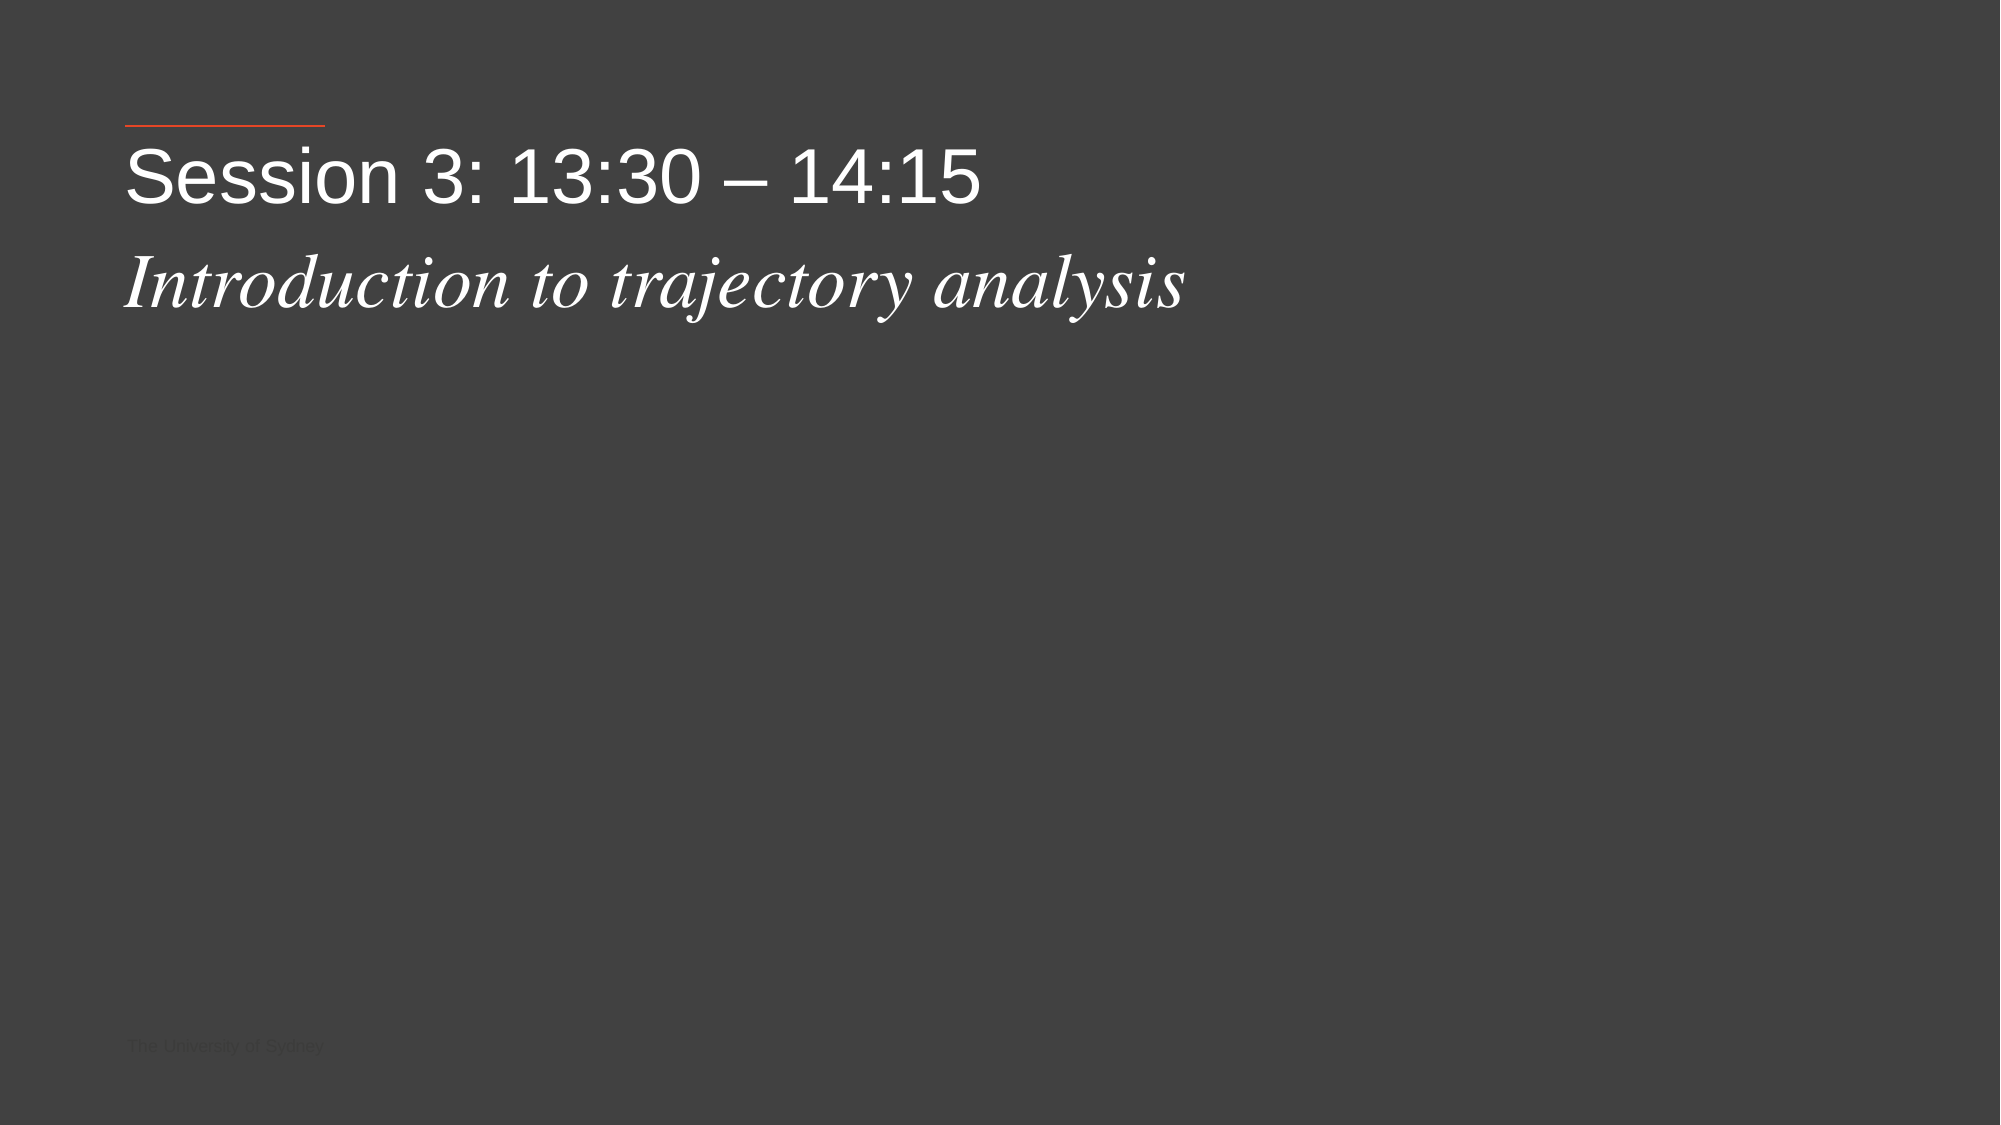

Session 3: 13:30 – 14:15

Introduction to trajectory analysis